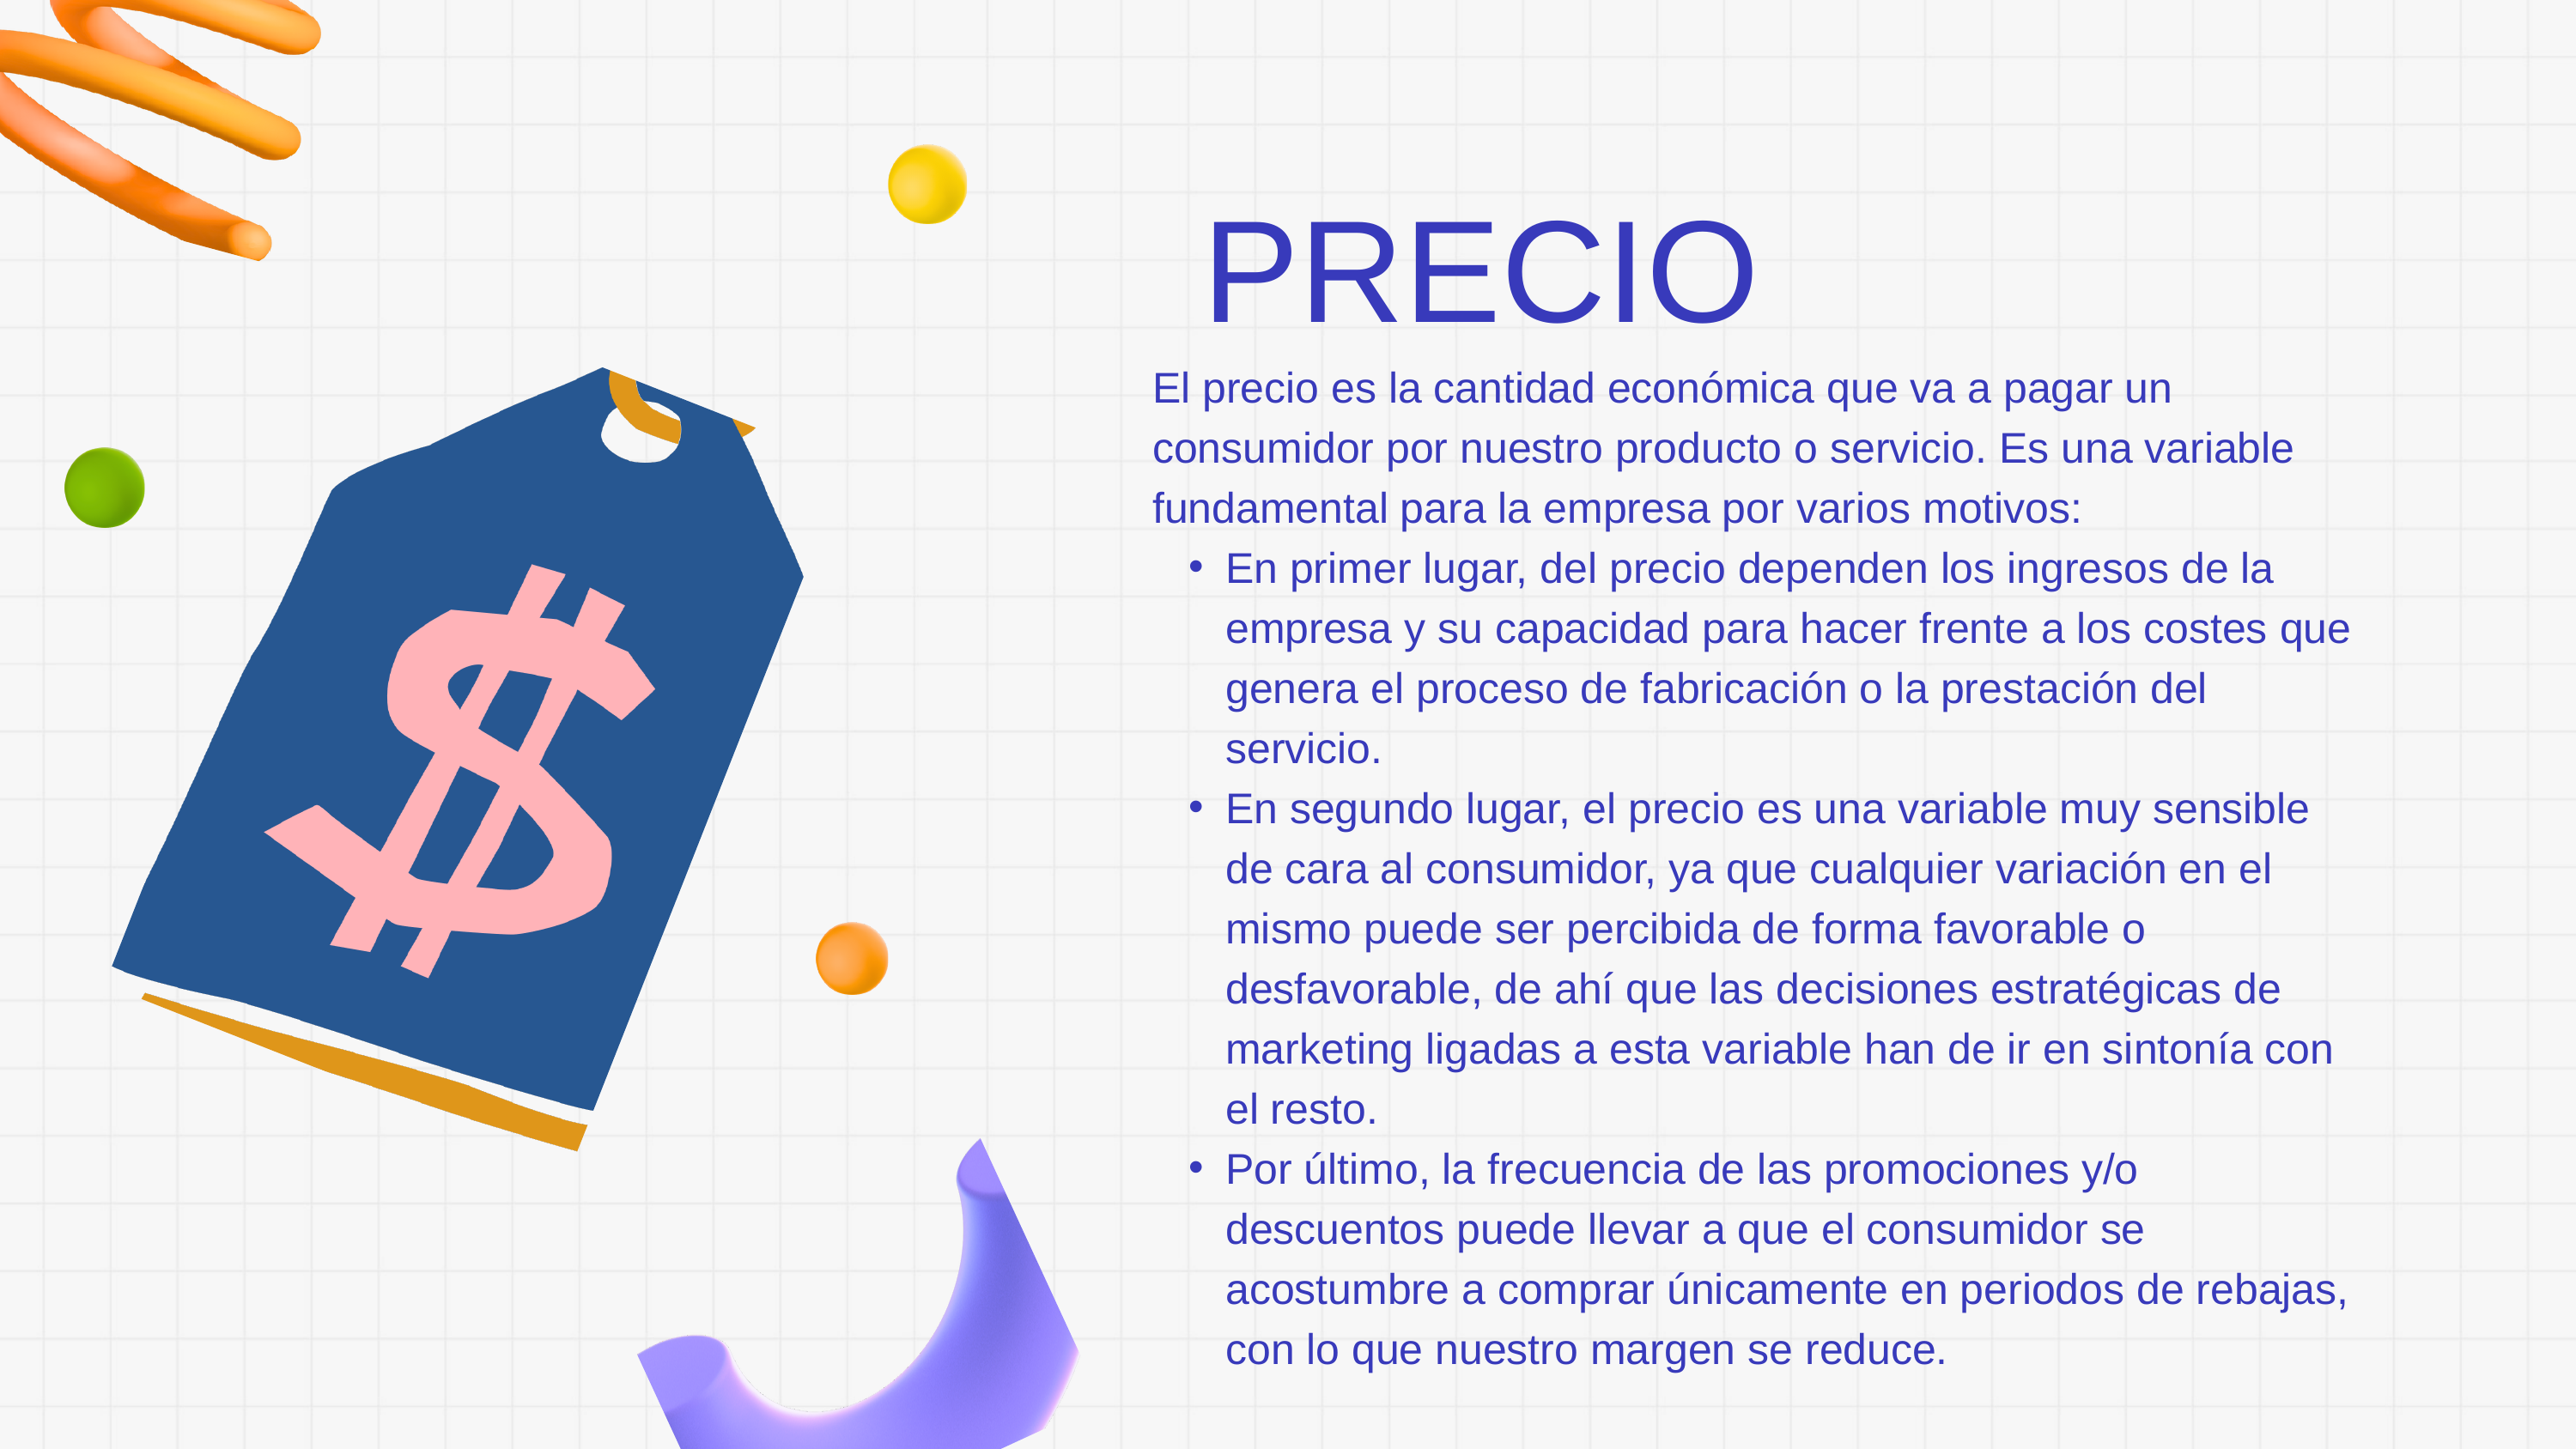

PRECIO

El precio es la cantidad económica que va a pagar un consumidor por nuestro producto o servicio. Es una variable fundamental para la empresa por varios motivos:
En primer lugar, del precio dependen los ingresos de la empresa y su capacidad para hacer frente a los costes que genera el proceso de fabricación o la prestación del servicio.
En segundo lugar, el precio es una variable muy sensible de cara al consumidor, ya que cualquier variación en el mismo puede ser percibida de forma favorable o desfavorable, de ahí que las decisiones estratégicas de marketing ligadas a esta variable han de ir en sintonía con el resto.
Por último, la frecuencia de las promociones y/o descuentos puede llevar a que el consumidor se acostumbre a comprar únicamente en periodos de rebajas, con lo que nuestro margen se reduce.